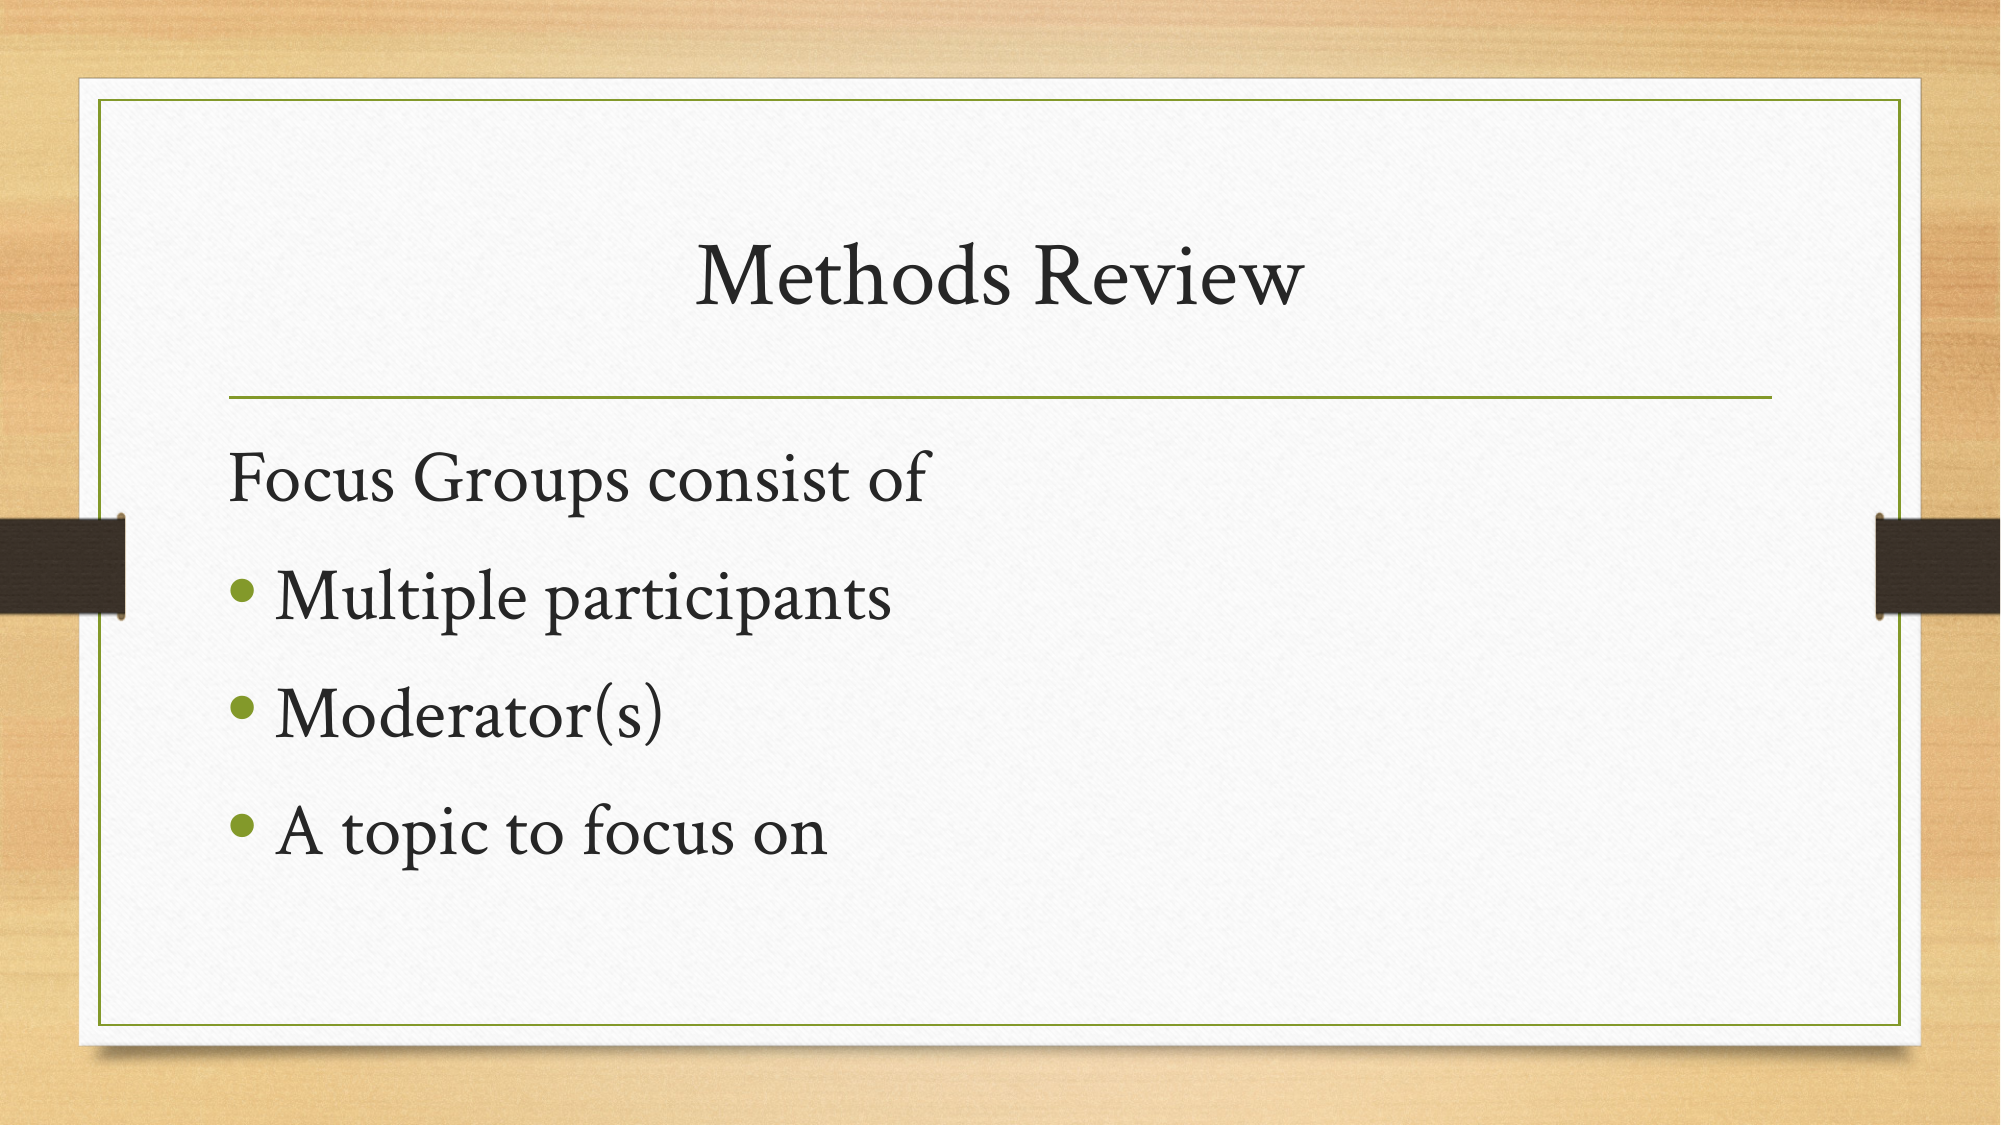

# Methods Review
Focus Groups consist of
Multiple participants
Moderator(s)
A topic to focus on